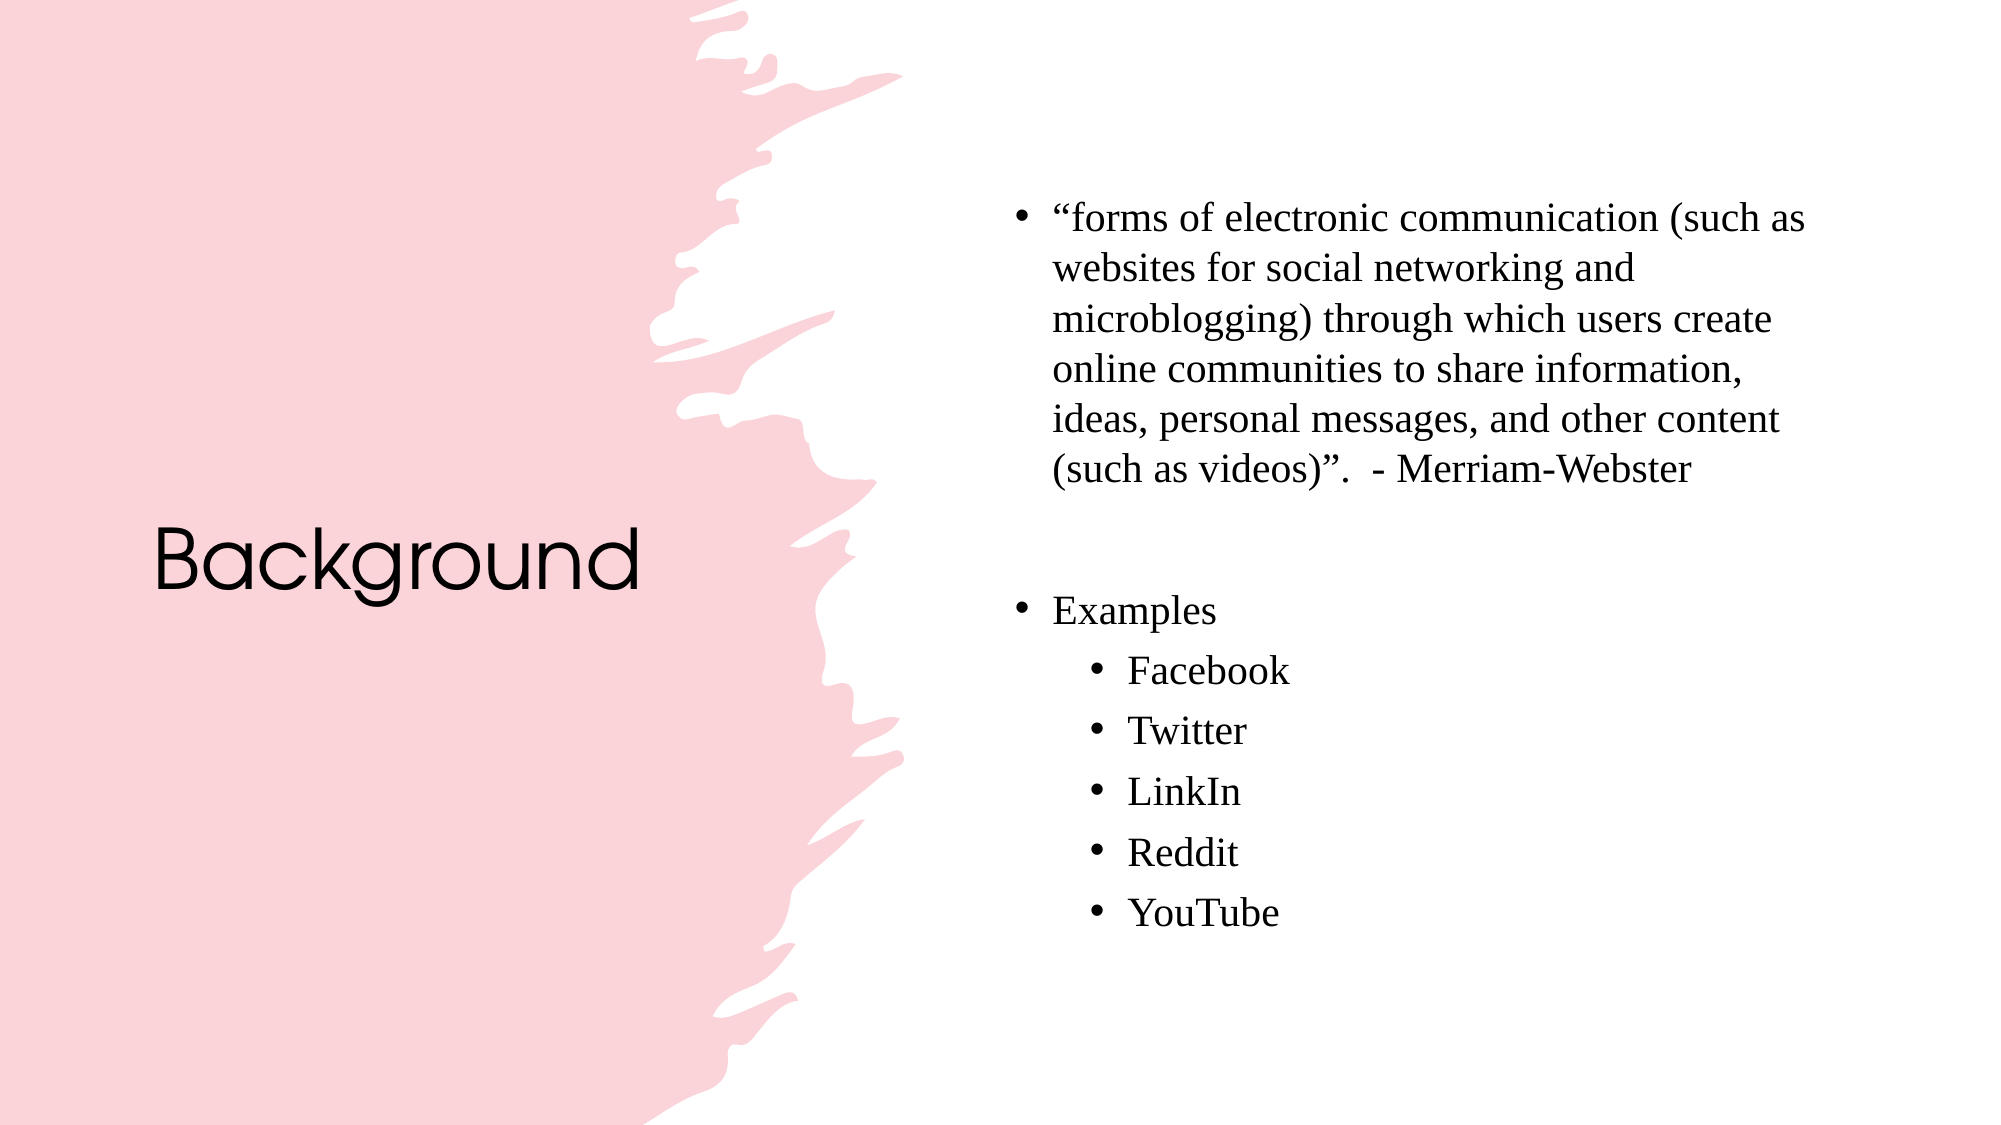

# Background
“forms of electronic communication (such as websites for social networking and microblogging) through which users create online communities to share information, ideas, personal messages, and other content (such as videos)”.  - Merriam-Webster

Examples
Facebook
Twitter
LinkIn
Reddit
YouTube